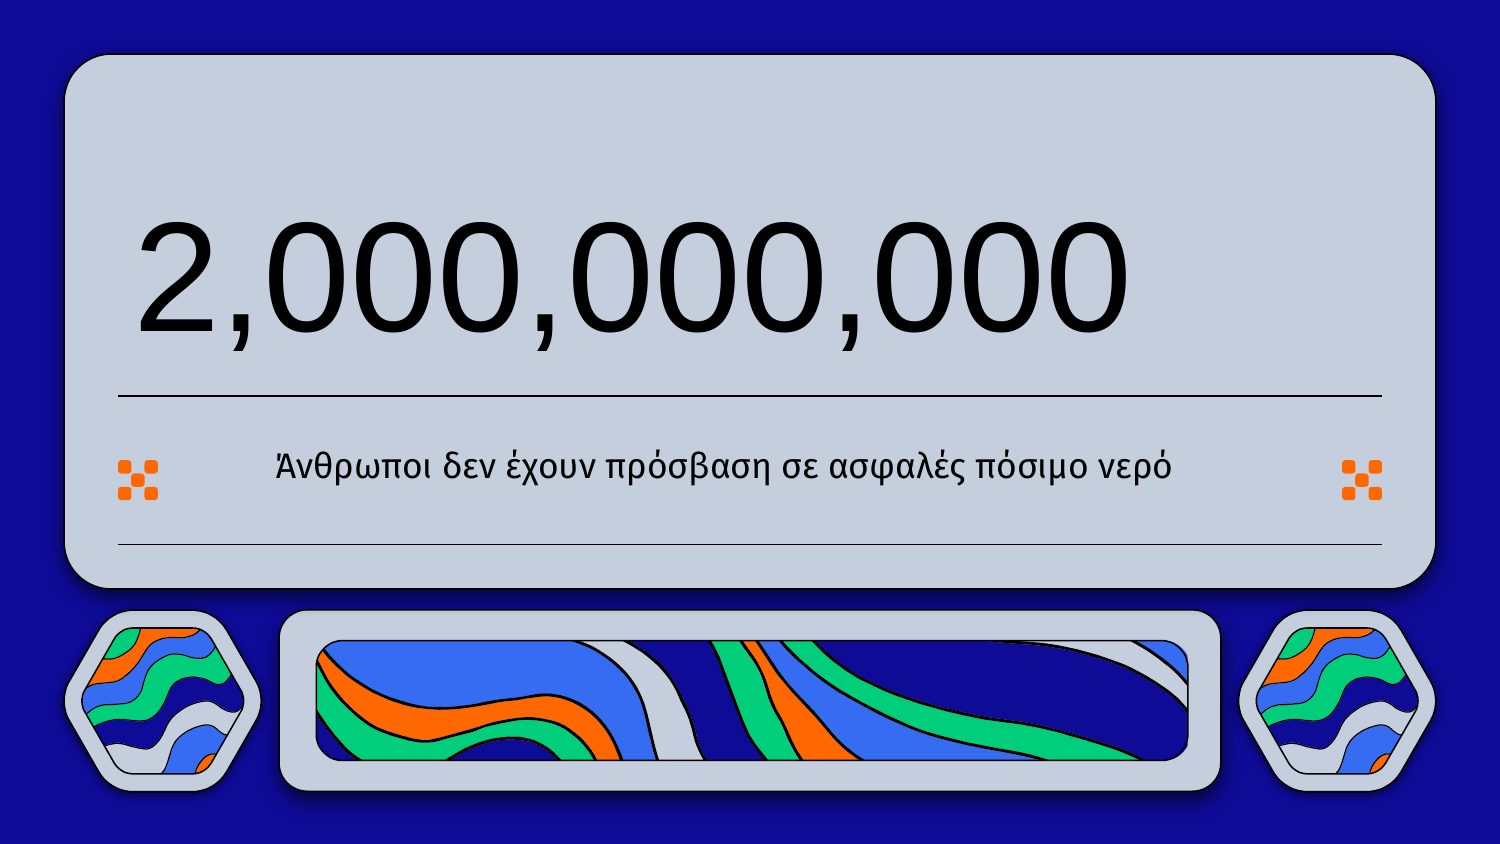

# 2,000,000,000
Άνθρωποι δεν έχουν πρόσβαση σε ασφαλές πόσιμο νερό